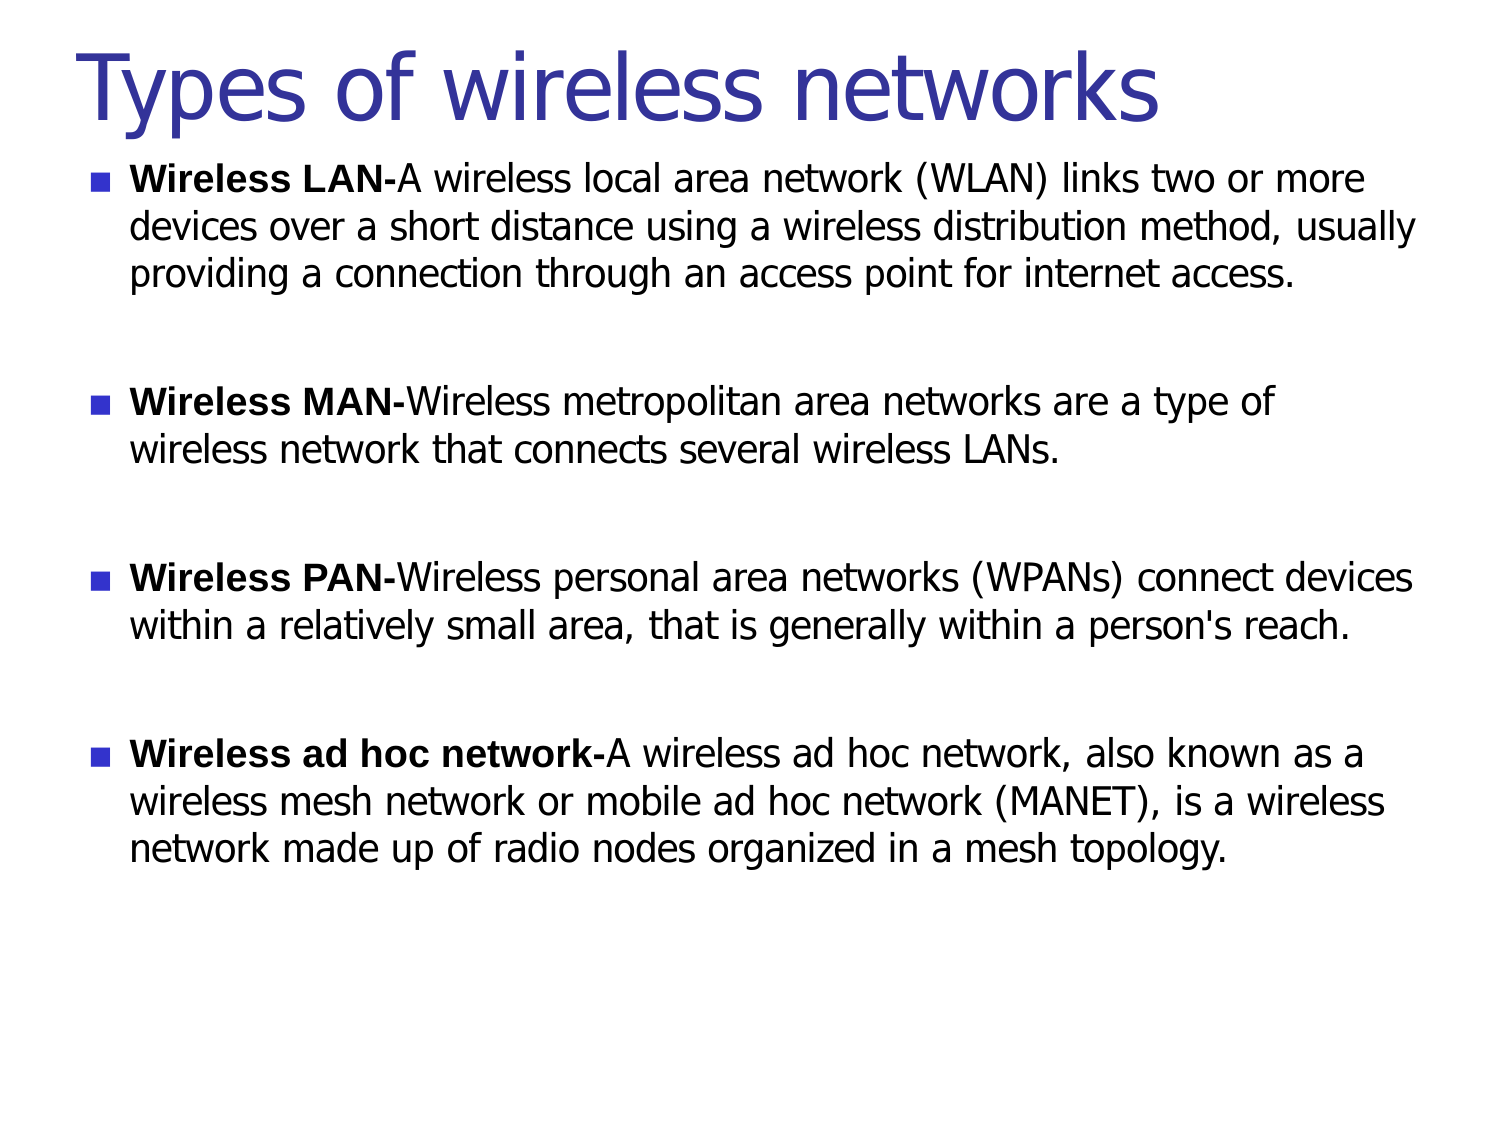

# Types of wireless networks
Wireless LAN-A wireless local area network (WLAN) links two or more devices over a short distance using a wireless distribution method, usually providing a connection through an access point for internet access.

Wireless MAN-Wireless metropolitan area networks are a type of wireless network that connects several wireless LANs.

Wireless PAN-Wireless personal area networks (WPANs) connect devices within a relatively small area, that is generally within a person's reach.

Wireless ad hoc network-A wireless ad hoc network, also known as a wireless mesh network or mobile ad hoc network (MANET), is a wireless network made up of radio nodes organized in a mesh topology.